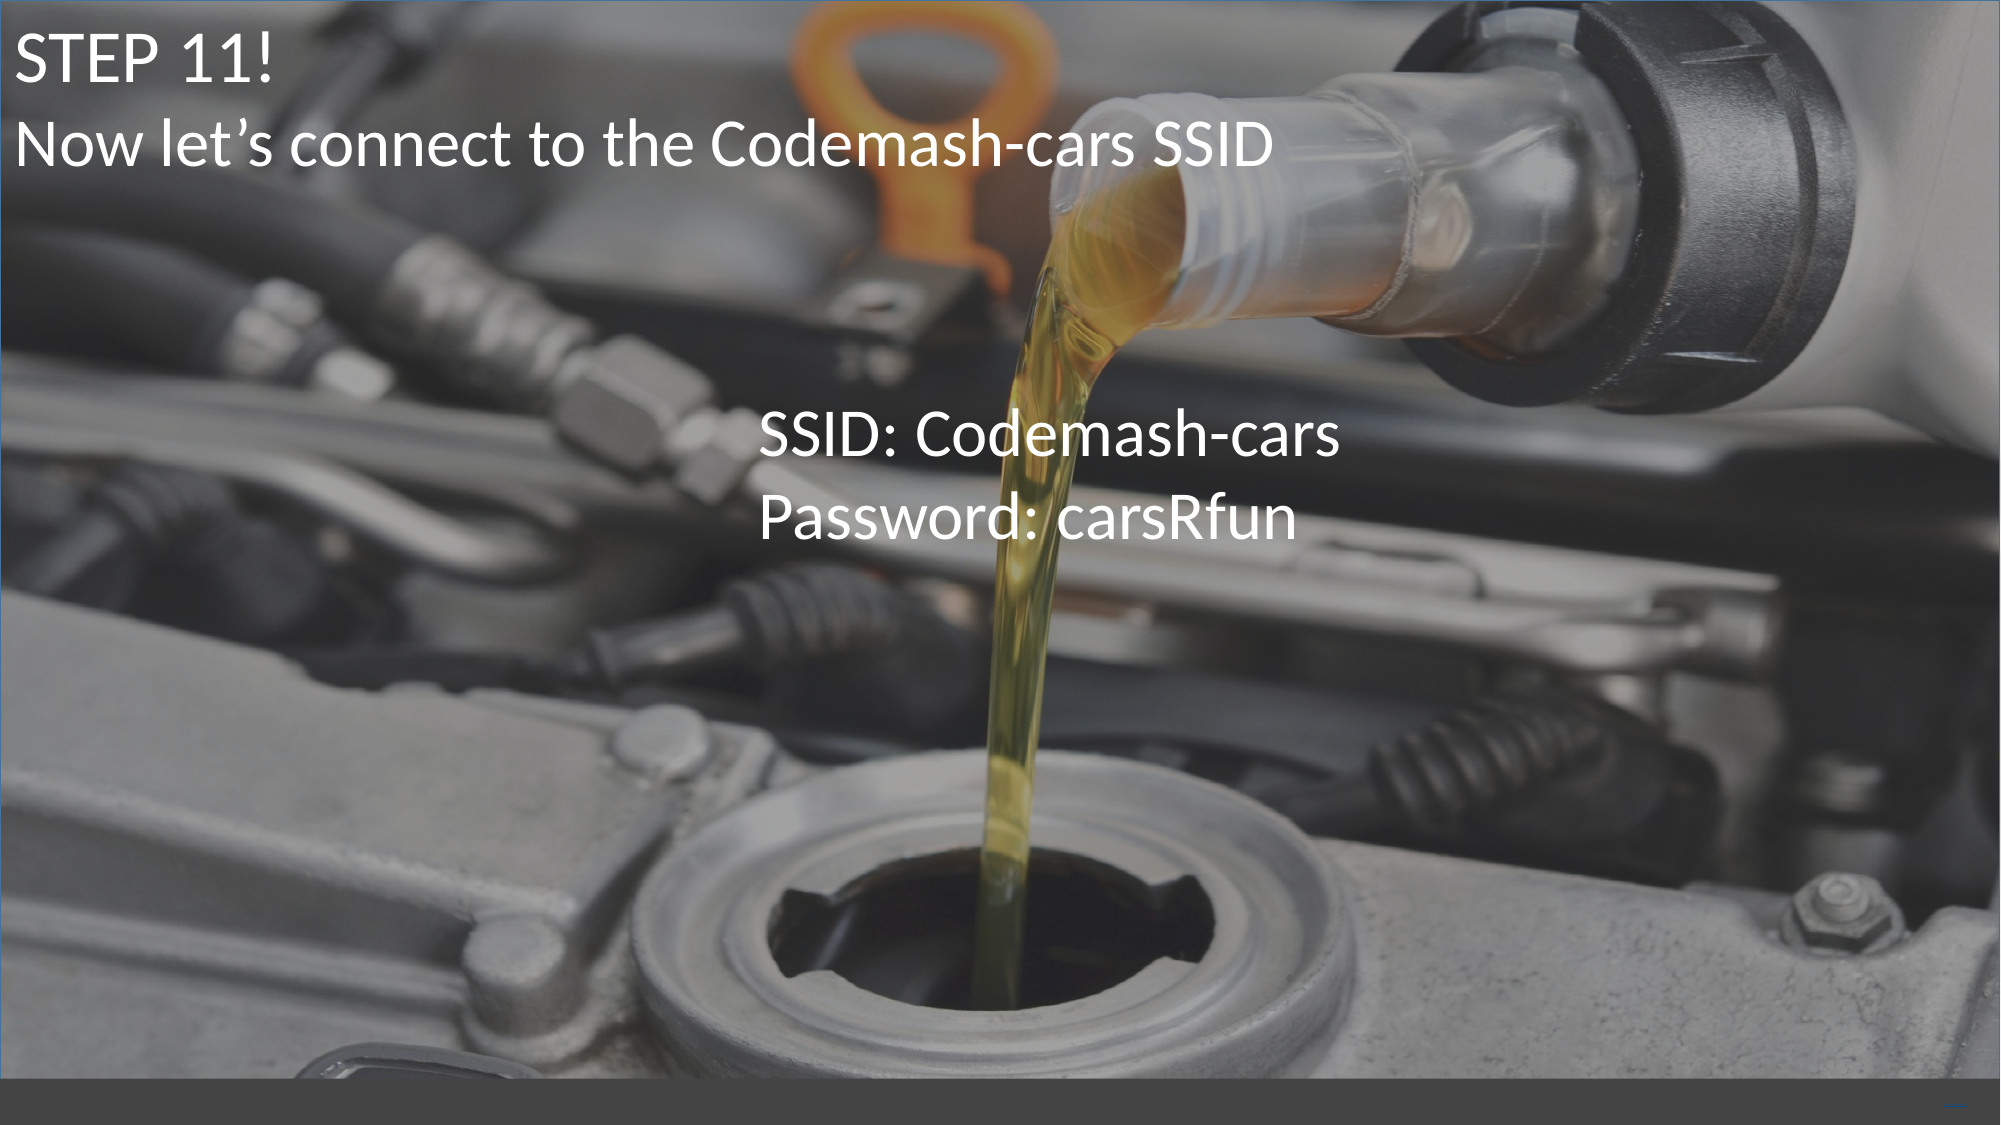

STEP 11!
Now let’s connect to the Codemash-cars SSID
SSID: Codemash-cars
Password: carsRfun

Free PowerPoint Templates
Free PowerPoint Templates